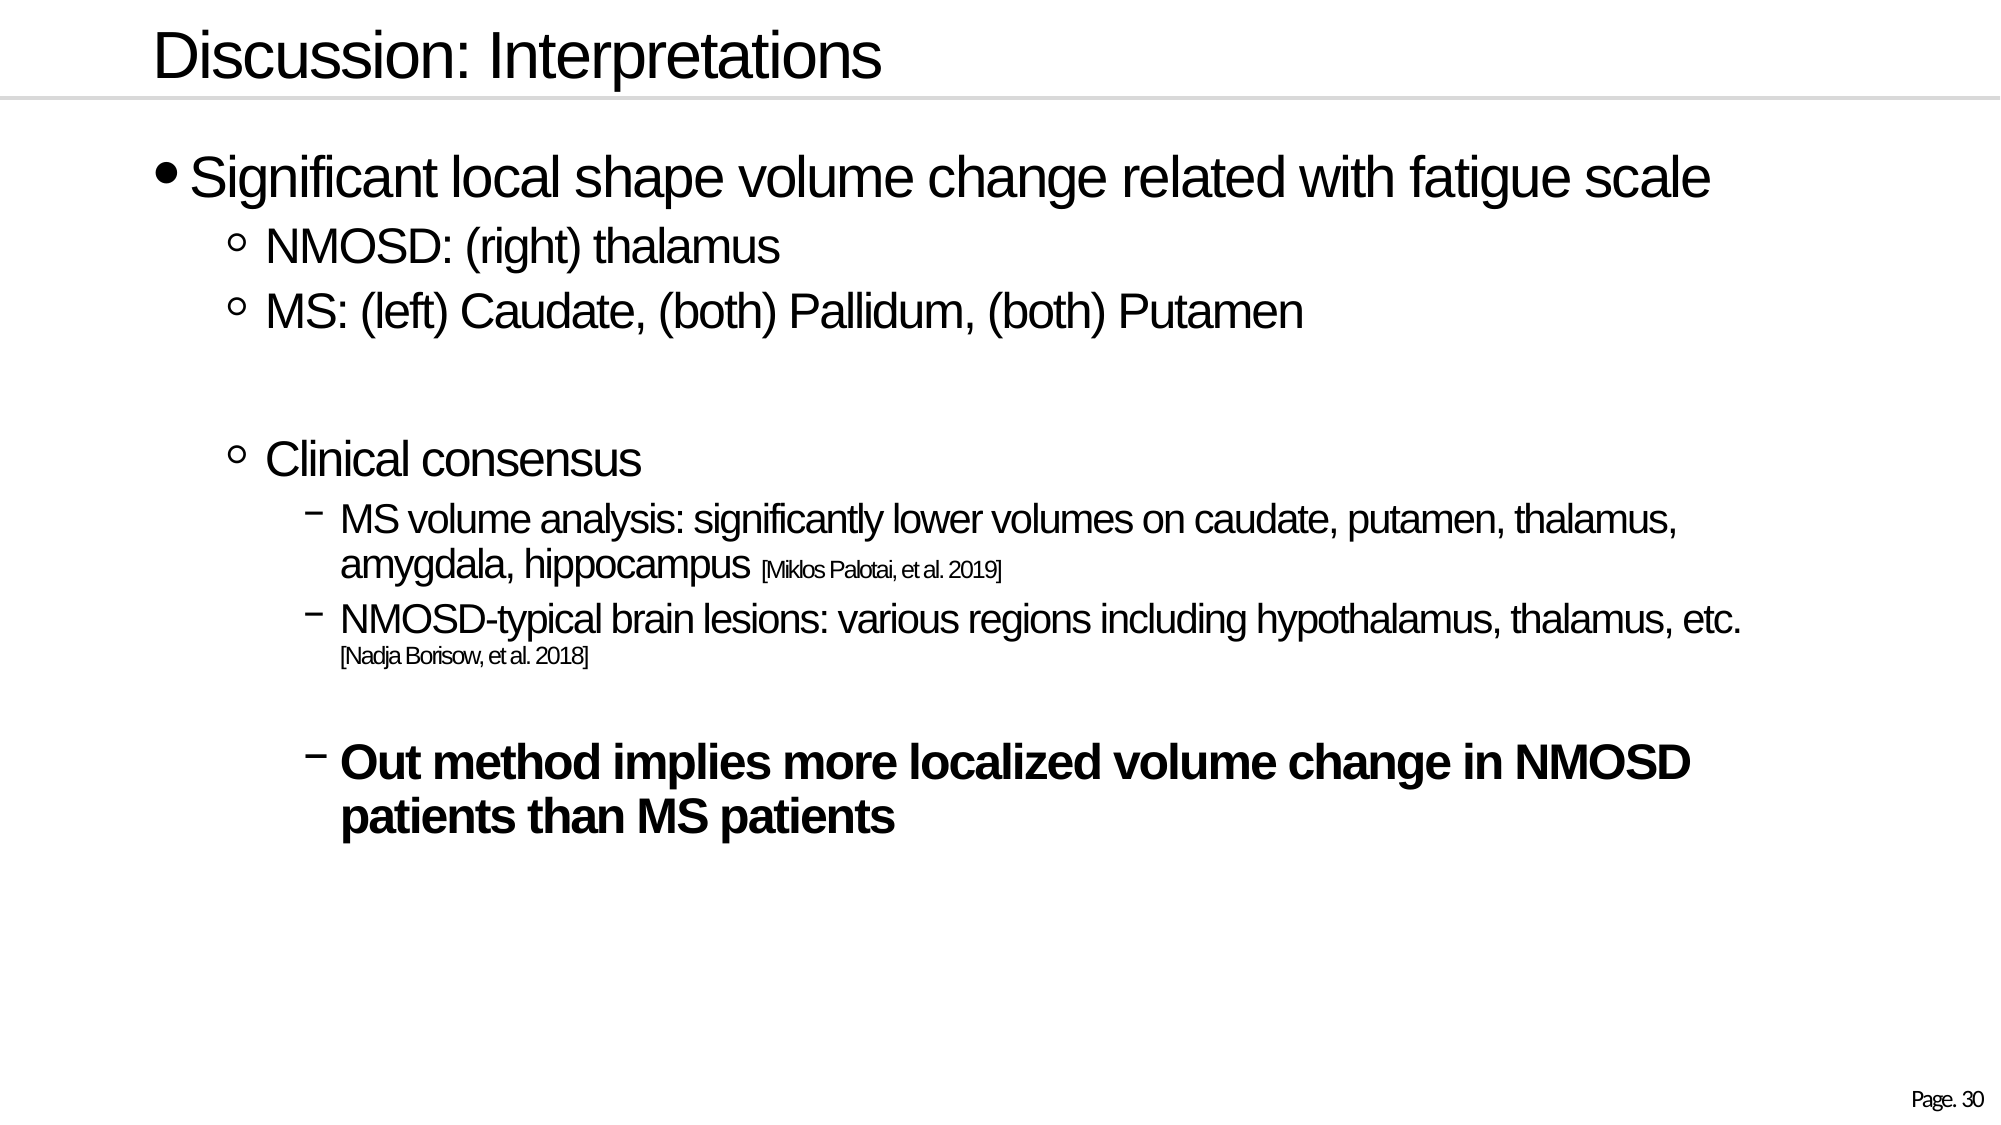

# Discussion: Interpretations
Significant local shape volume change related with fatigue scale
NMOSD: (right) thalamus
MS: (left) Caudate, (both) Pallidum, (both) Putamen

Clinical consensus
MS volume analysis: significantly lower volumes on caudate, putamen, thalamus, amygdala, hippocampus [Miklos Palotai, et al. 2019]
NMOSD-typical brain lesions: various regions including hypothalamus, thalamus, etc.
[Nadja Borisow, et al. 2018]

Out method implies more localized volume change in NMOSD patients than MS patients